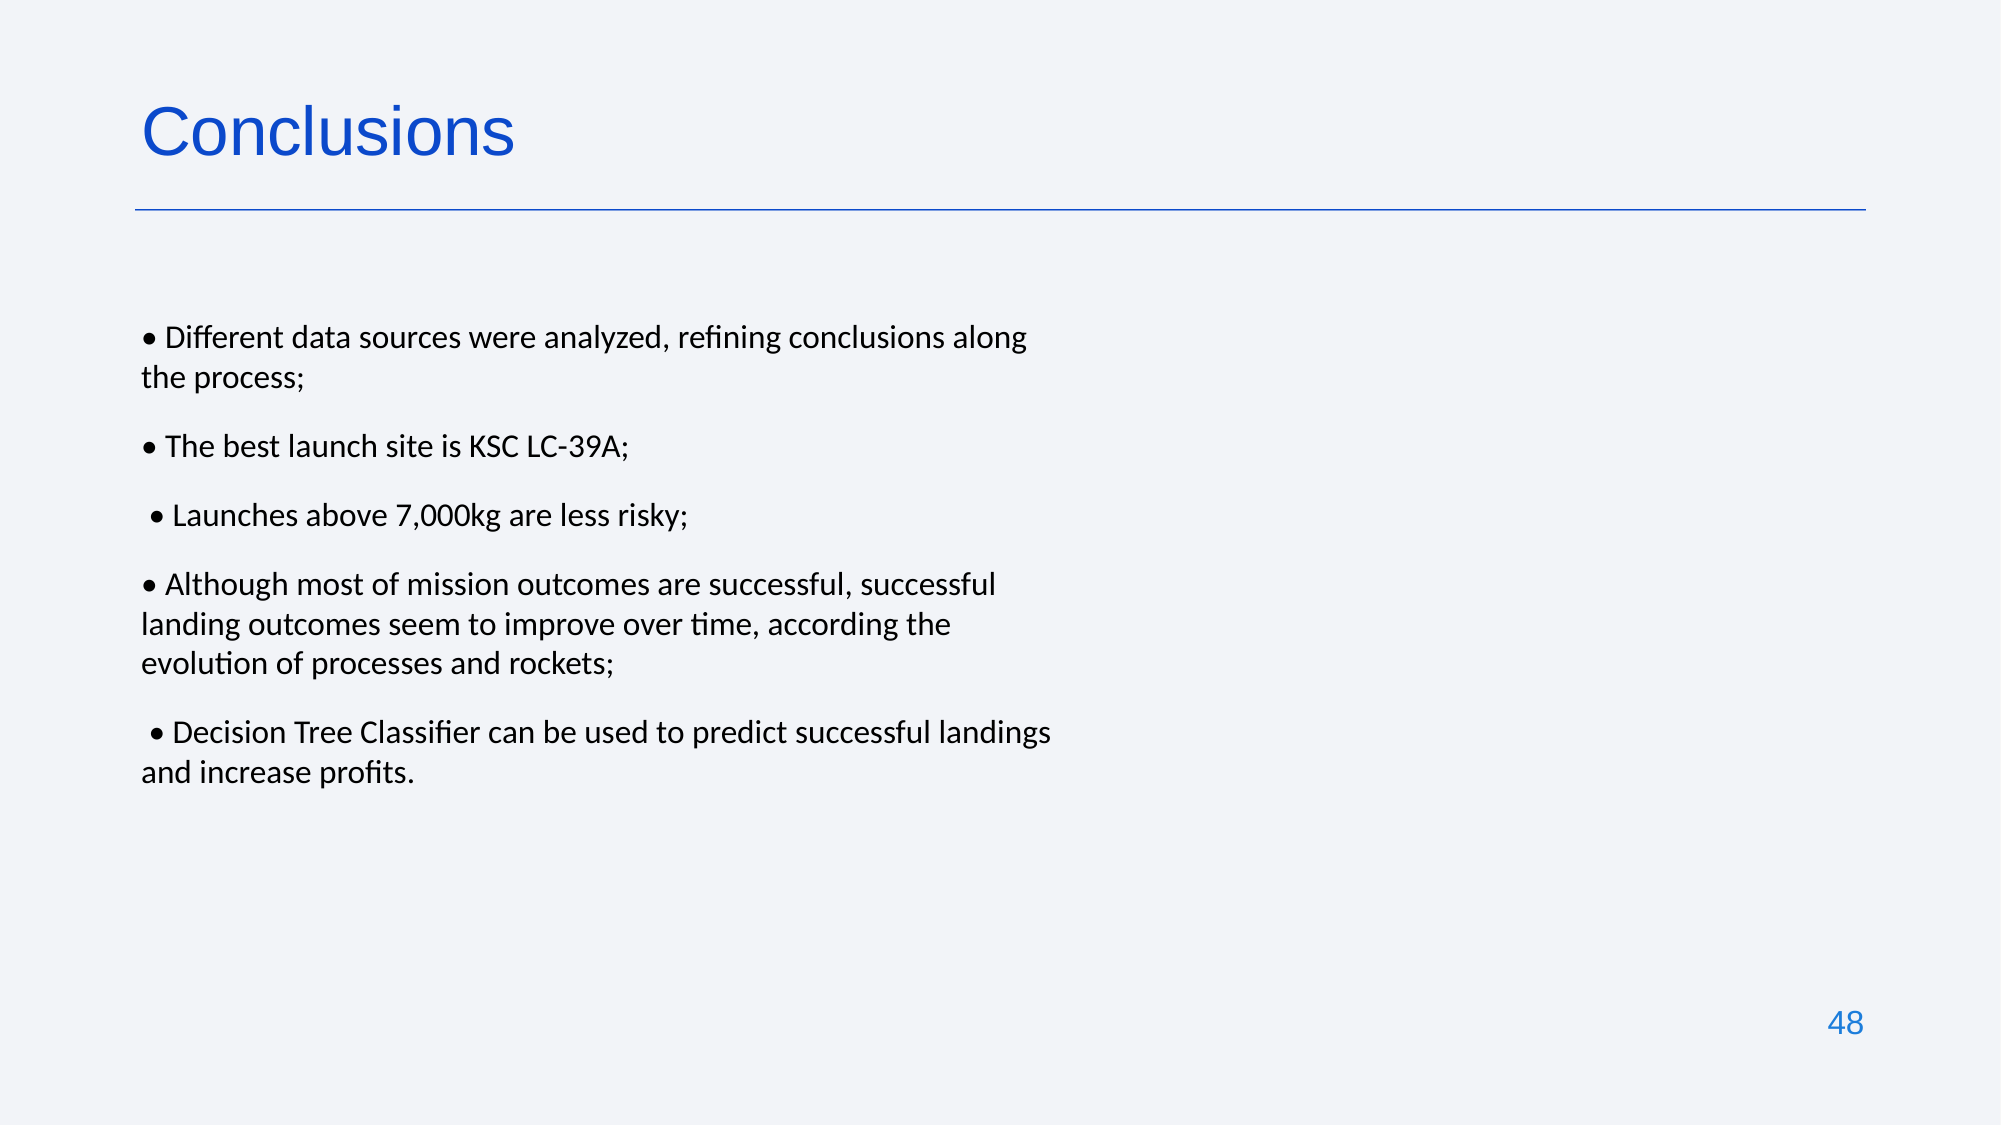

Conclusions
• Different data sources were analyzed, refining conclusions along the process;
• The best launch site is KSC LC-39A;
 • Launches above 7,000kg are less risky;
• Although most of mission outcomes are successful, successful landing outcomes seem to improve over time, according the evolution of processes and rockets;
 • Decision Tree Classifier can be used to predict successful landings and increase profits.
48